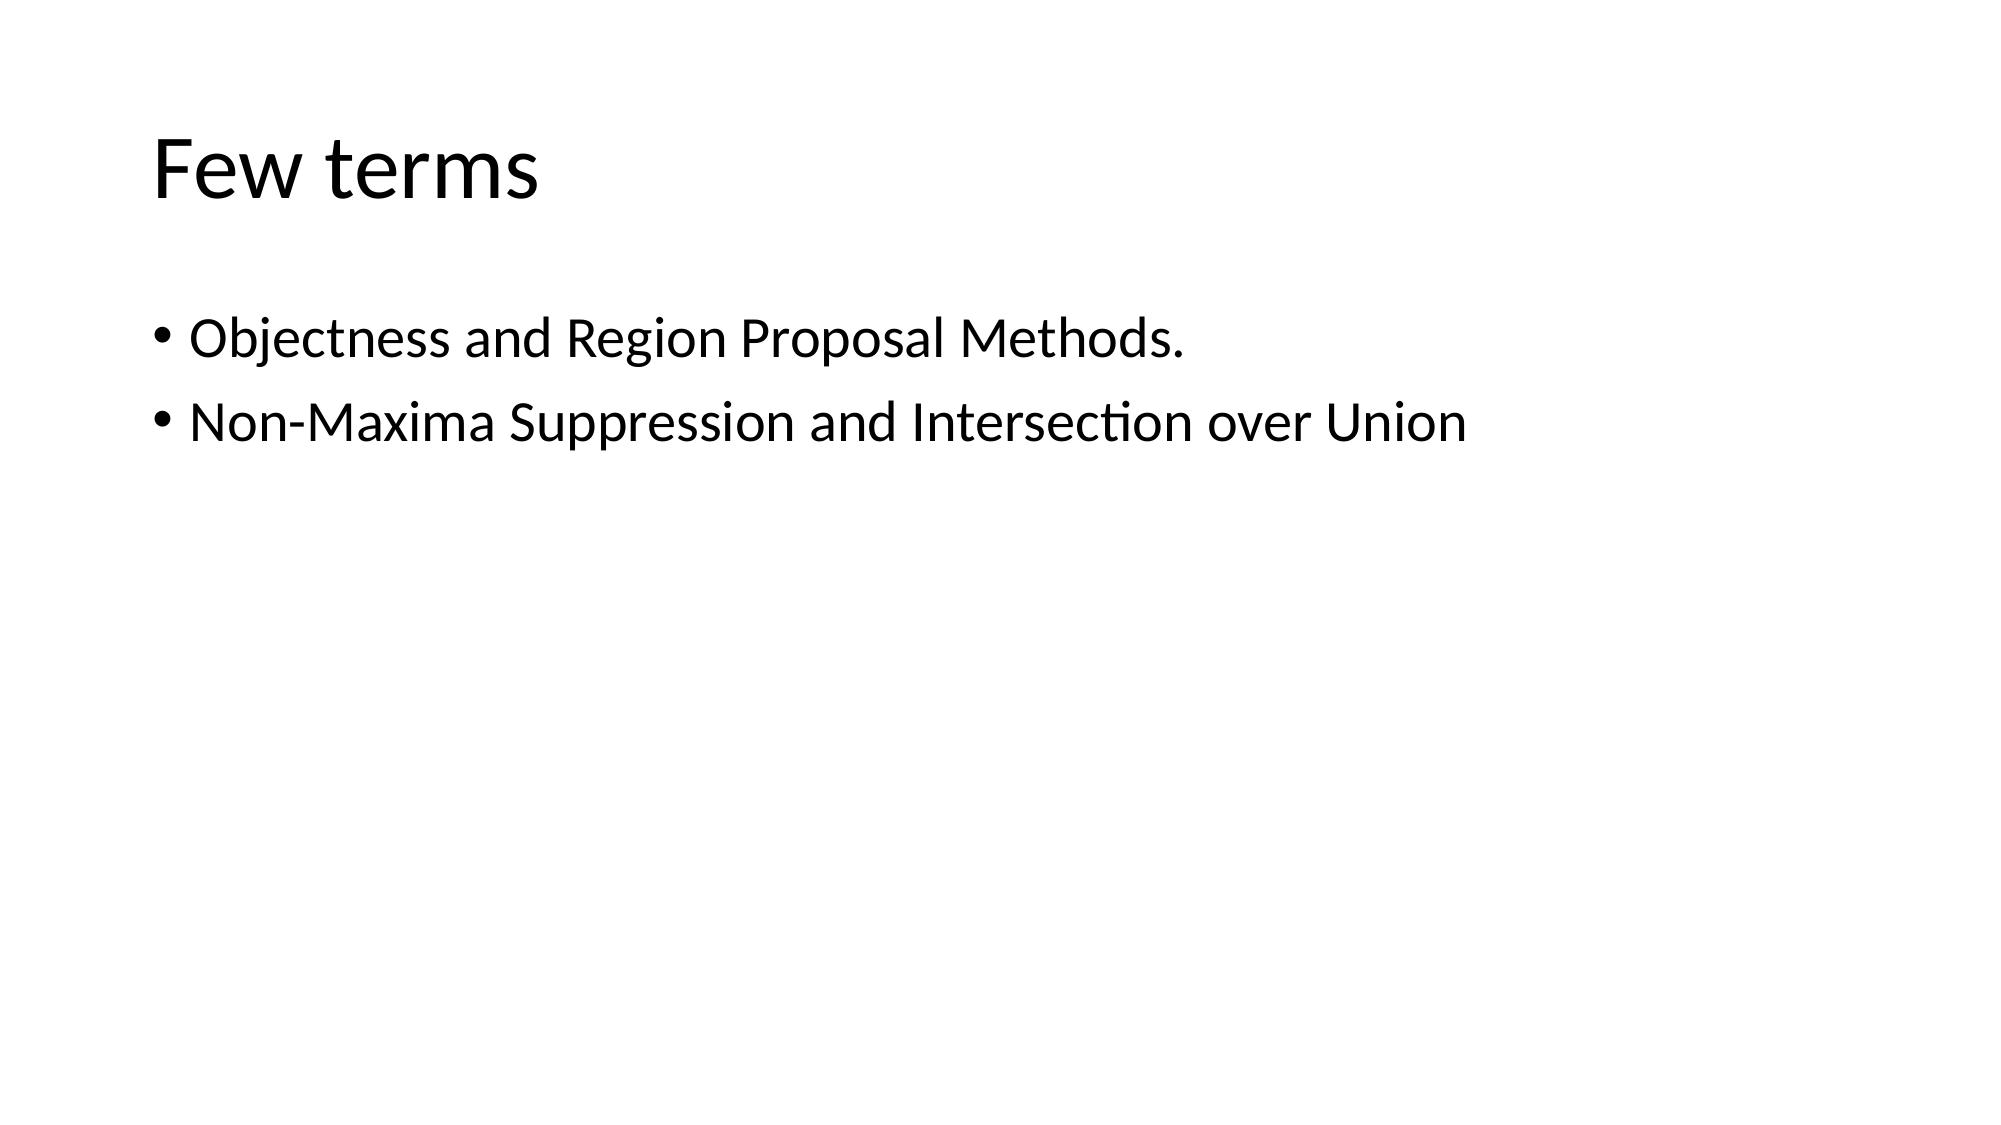

# Few terms
Objectness and Region Proposal Methods.
Non-Maxima Suppression and Intersection over Union